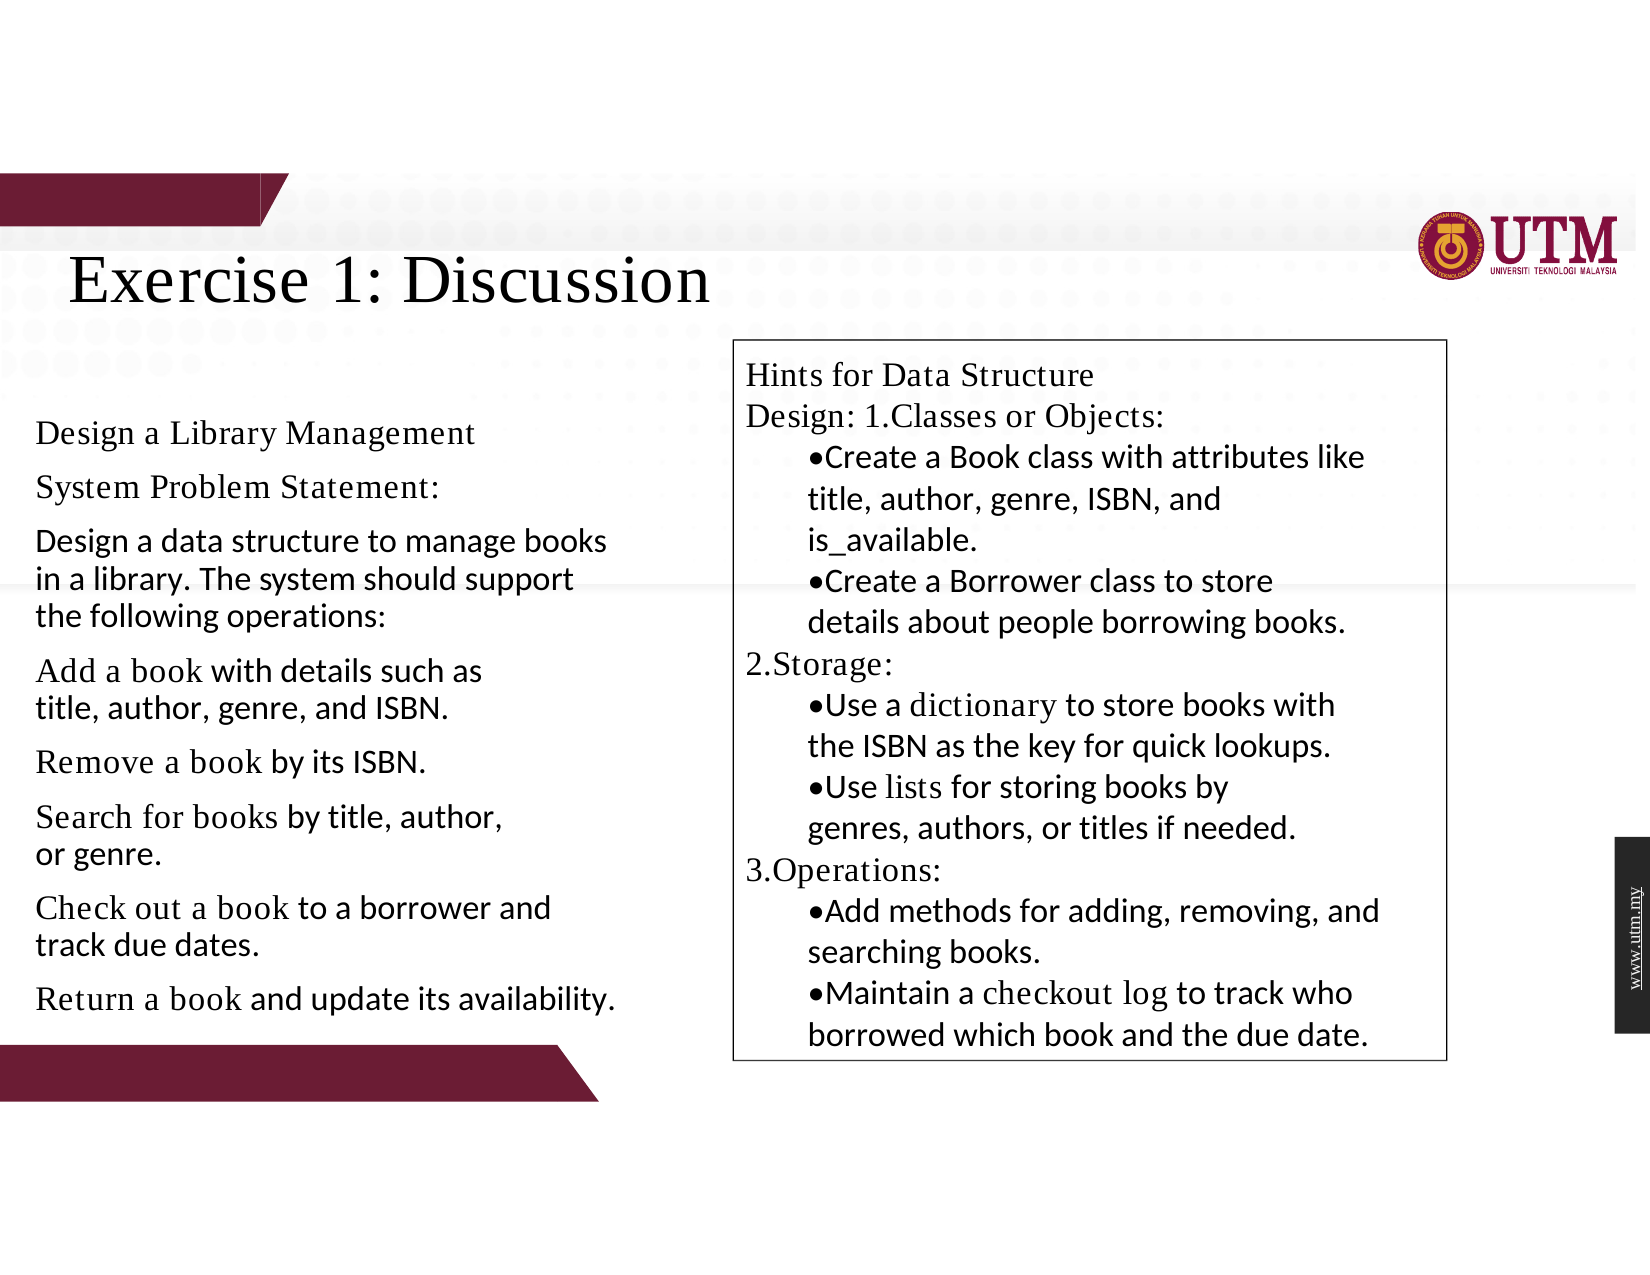

# Exercise 1: Discussion

Hints for Data Structure Design: 1.Classes or Objects:
•Create a Book class with attributes like title, author, genre, ISBN, and is_available.
•Create a Borrower class to store details about people borrowing books.
2.Storage:
•Use a dictionary to store books with the ISBN as the key for quick lookups.
•Use lists for storing books by genres, authors, or titles if needed.
3.Operations:
•Add methods for adding, removing, and searching books.
•Maintain a checkout log to track who borrowed which book and the due date.
Design a Library Management System Problem Statement:
Design a data structure to manage books in a library. The system should support the following operations:
Add a book with details such as title, author, genre, and ISBN.
Remove a book by its ISBN.
Search for books by title, author, or genre.
Check out a book to a borrower and track due dates.
Return a book and update its availability.

www.utm.my